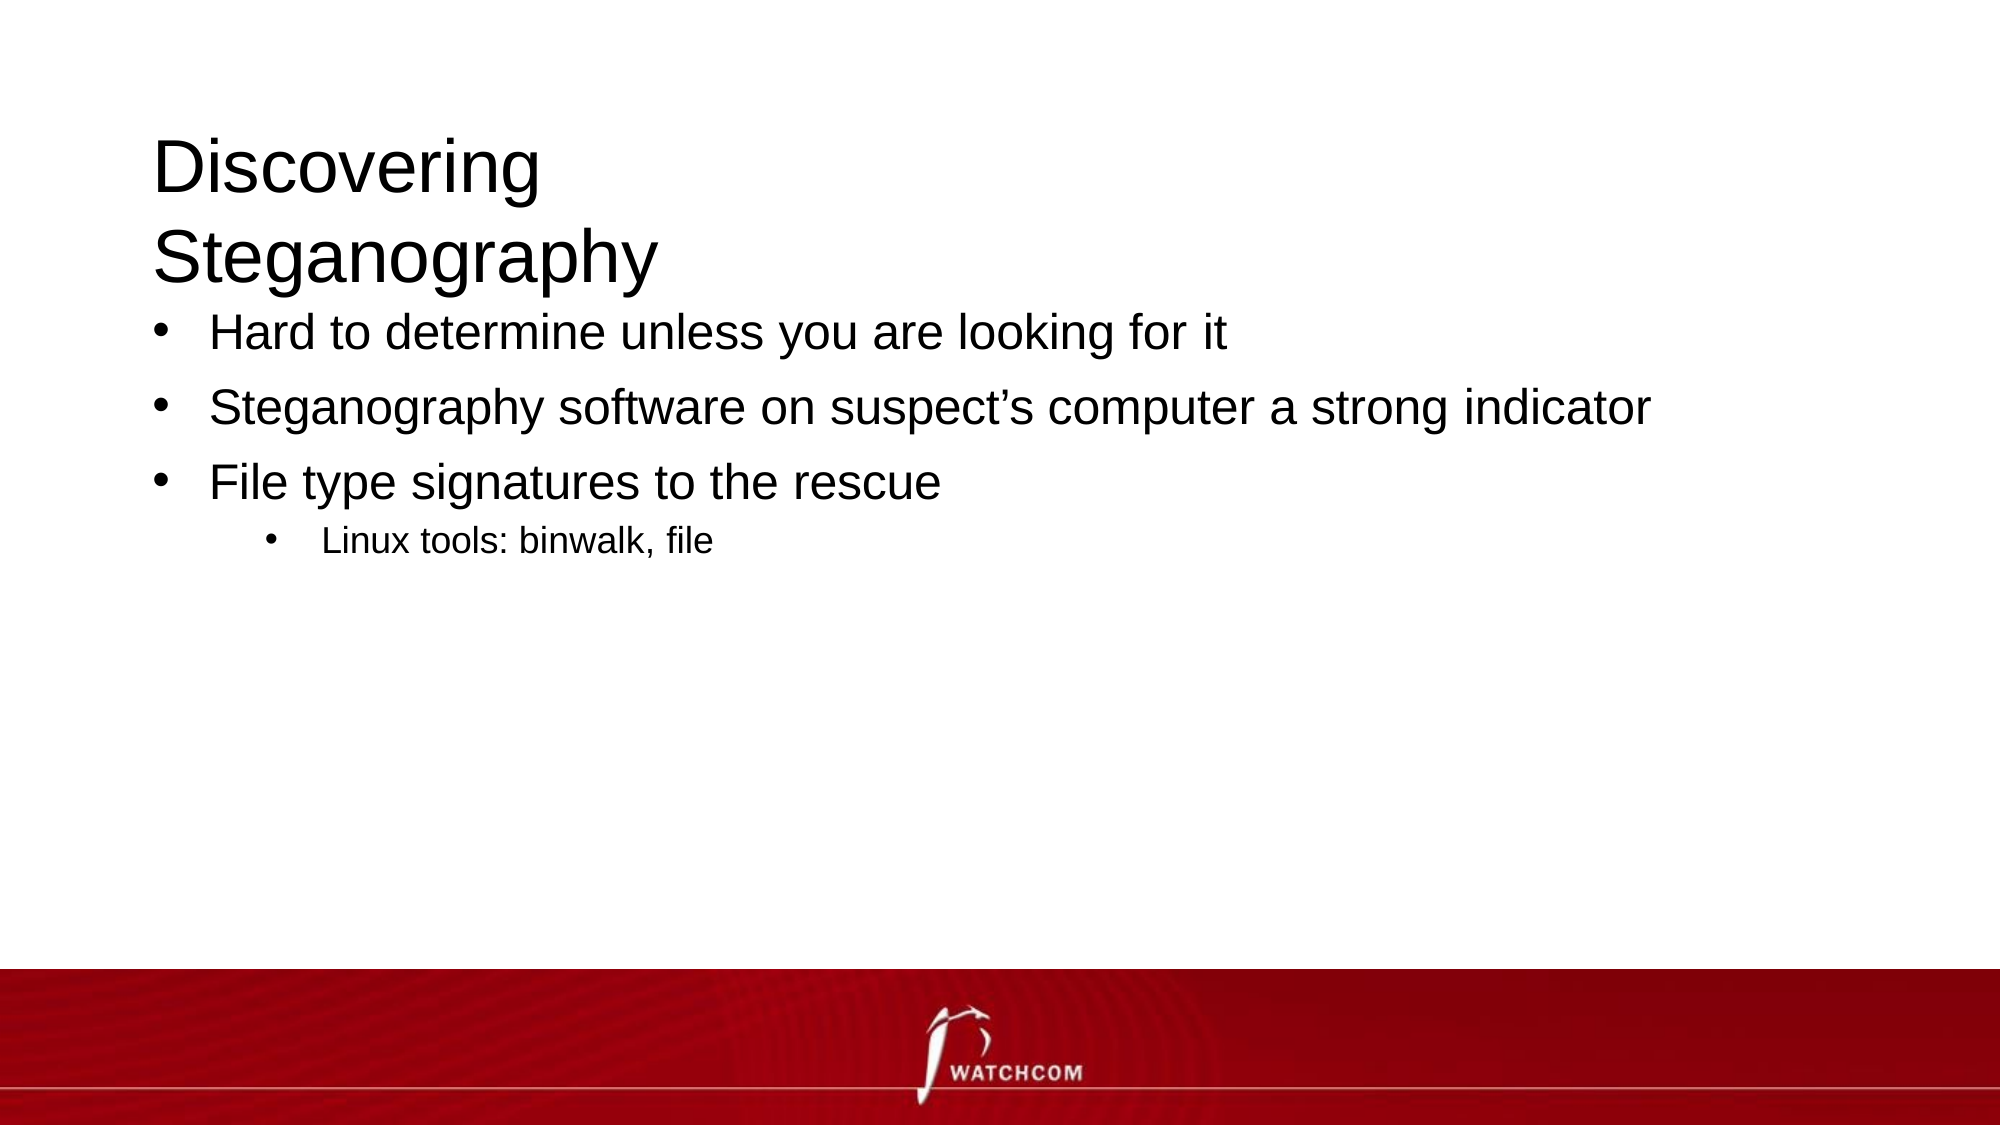

# Discovering Steganography
Hard to determine unless you are looking for it
Steganography software on suspect’s computer a strong indicator
File type signatures to the rescue
Linux tools: binwalk, file